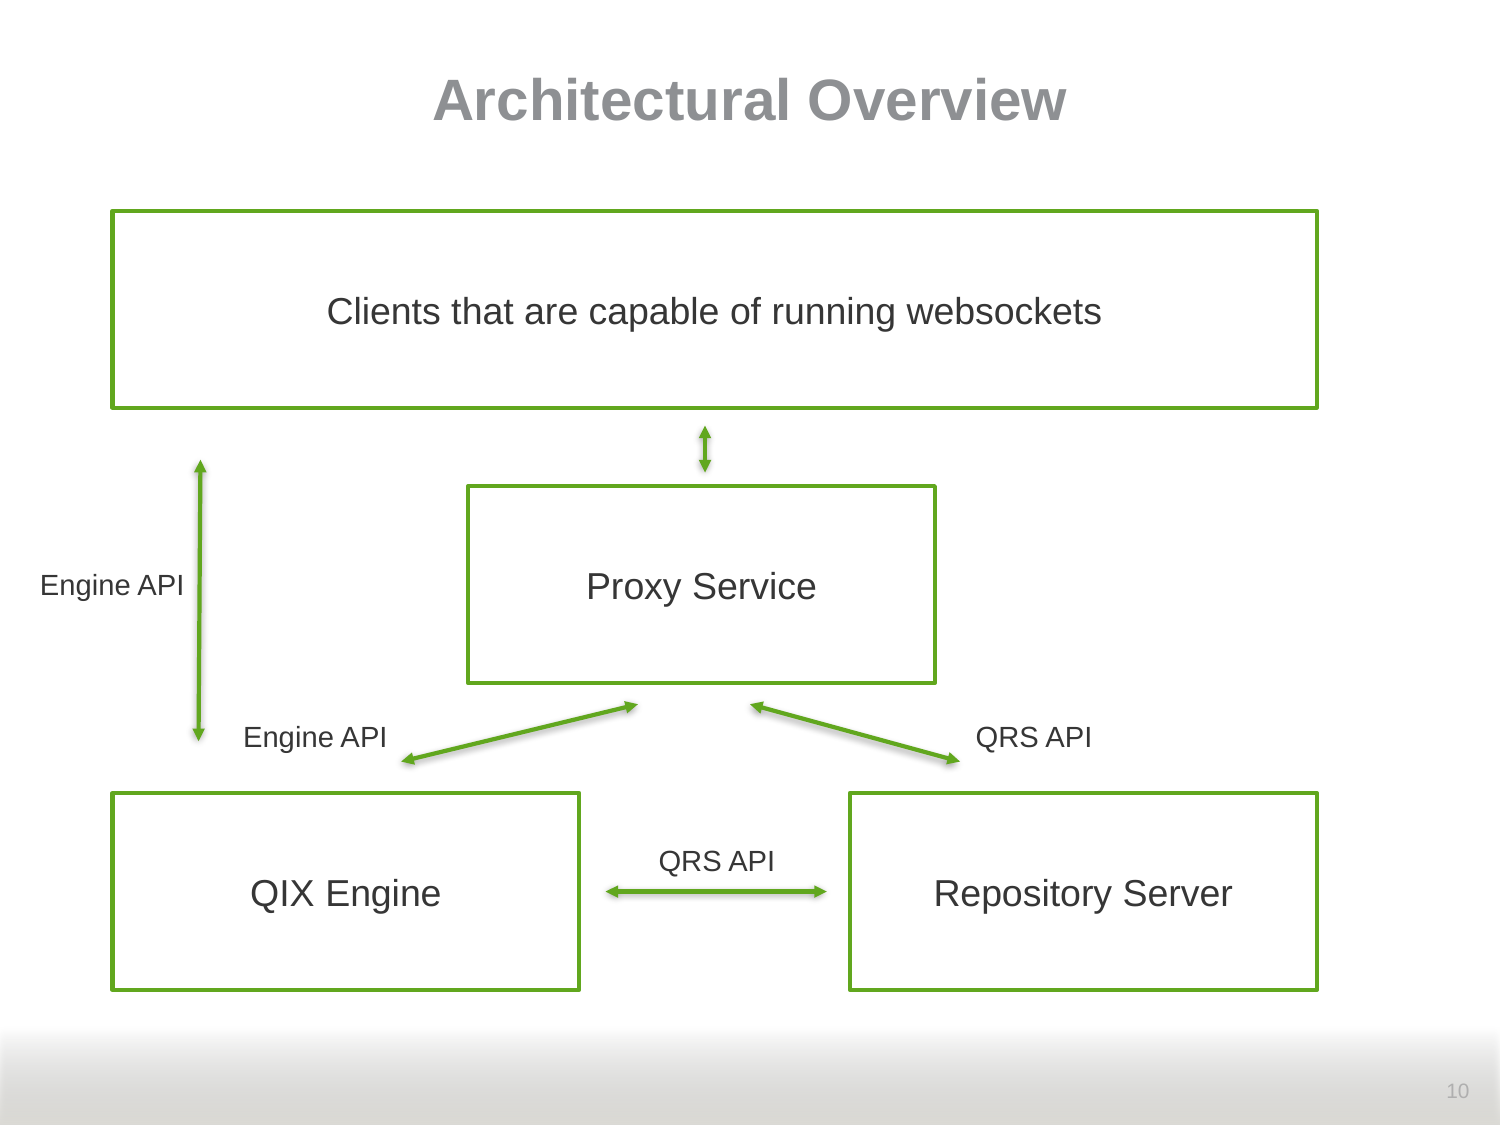

# Architectural Overview
Clients that are capable of running websockets
Proxy Service
Engine API
Engine API
QRS API
QIX Engine
Repository Server
QRS API